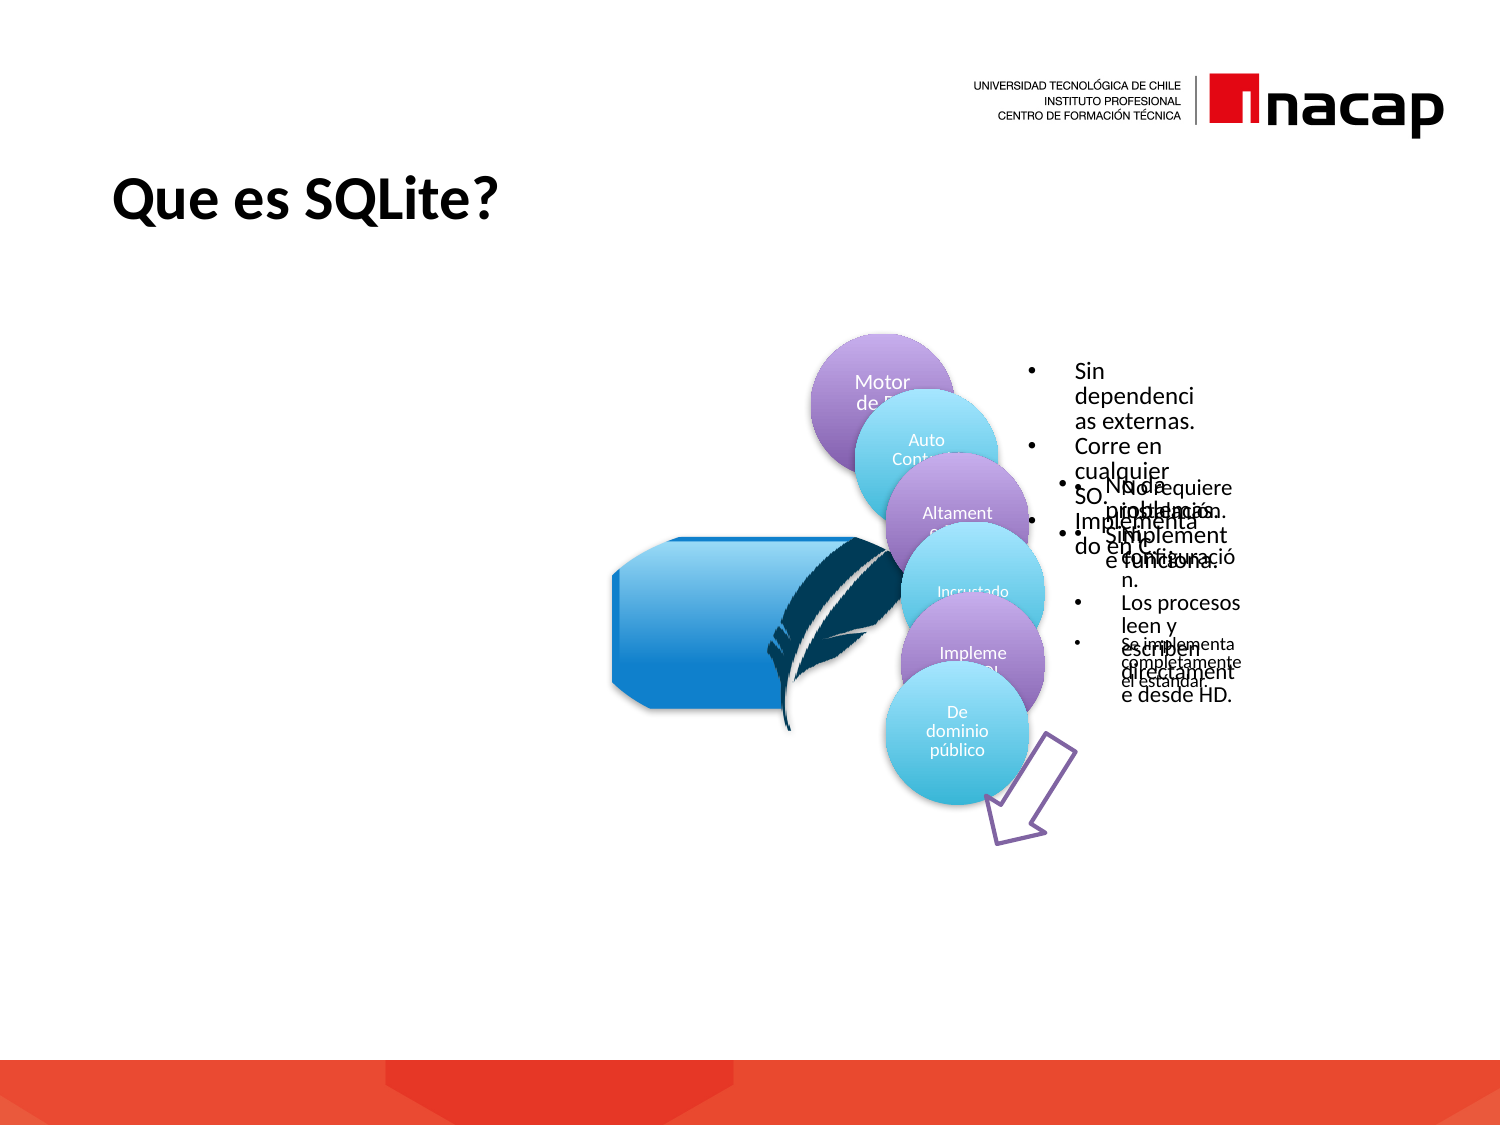

Que es SQLite?

Motor de BD SQL
Auto Contenido
Sin dependencias externas.
Altamente fiable
Incrustado
Implementa SQL
De dominio público